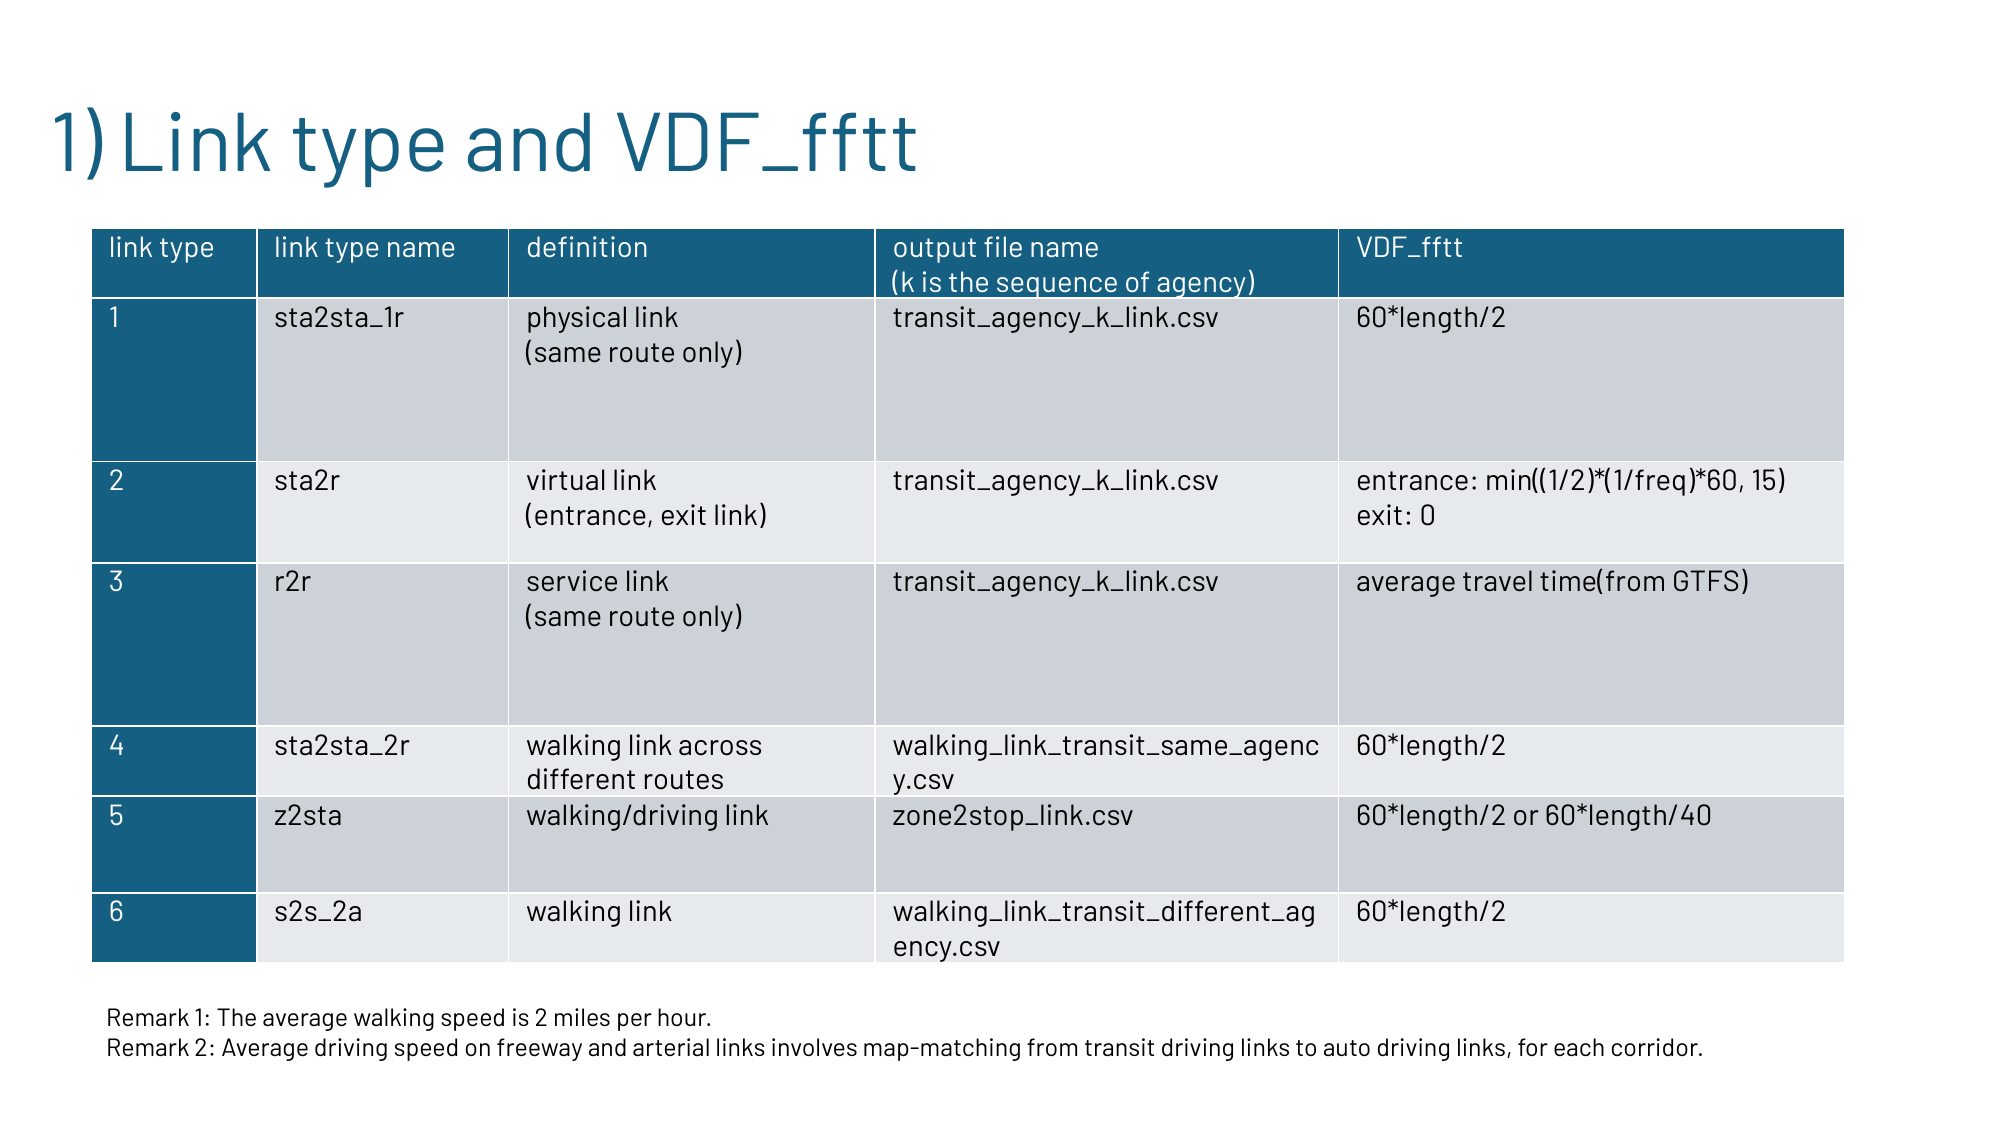

1) Link type and VDF_fftt
| link type | link type name | definition | output file name (k is the sequence of agency) | VDF\_fftt |
| --- | --- | --- | --- | --- |
| 1 | sta2sta\_1r | physical link (same route only) | transit\_agency\_k\_link.csv | 60\*length/2 |
| 2 | sta2r | virtual link (entrance, exit link) | transit\_agency\_k\_link.csv | entrance: min((1/2)\*(1/freq)\*60, 15) exit: 0 |
| 3 | r2r | service link (same route only) | transit\_agency\_k\_link.csv | average travel time(from GTFS) |
| 4 | sta2sta\_2r | walking link across different routes | walking\_link\_transit\_same\_agency.csv | 60\*length/2 |
| 5 | z2sta | walking/driving link | zone2stop\_link.csv | 60\*length/2 or 60\*length/40 |
| 6 | s2s\_2a | walking link | walking\_link\_transit\_different\_agency.csv | 60\*length/2 |
Remark 1: The average walking speed is 2 miles per hour.
Remark 2: Average driving speed on freeway and arterial links involves map-matching from transit driving links to auto driving links, for each corridor.